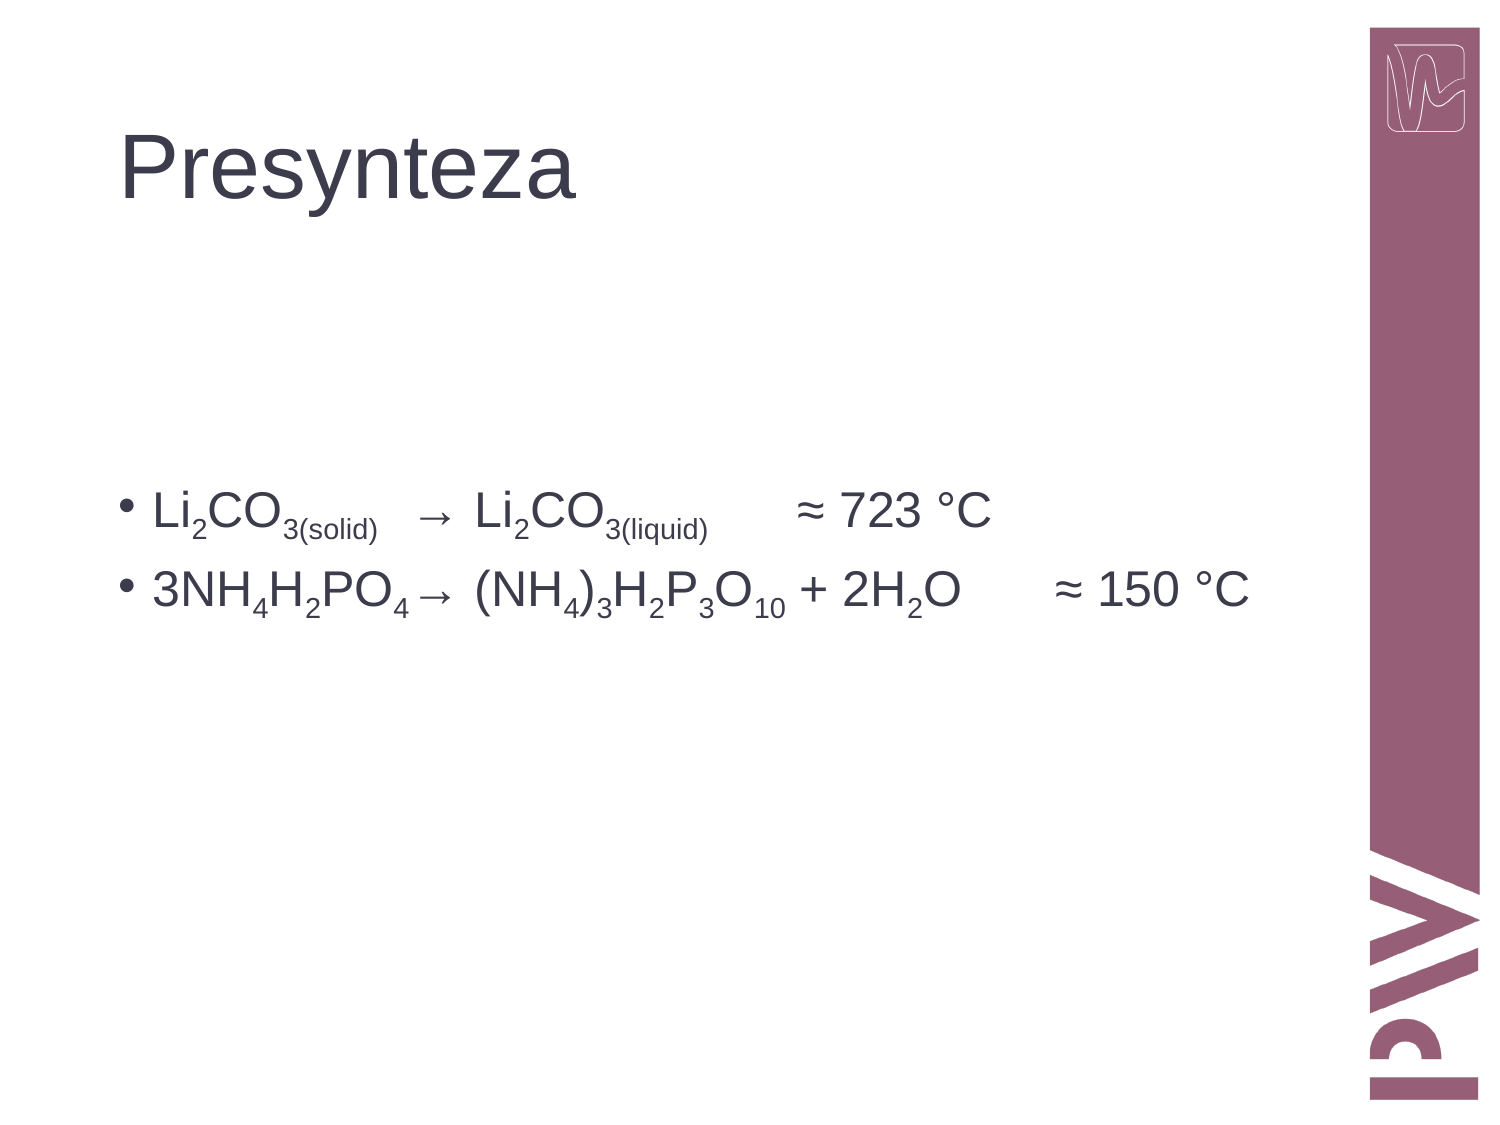

# Presynteza
Li2CO3(solid)	→ Li2CO3(liquid)		≈ 723 °C
3NH4H2PO4	→ (NH4)3H2P3O10 + 2H2O	≈ 150 °C